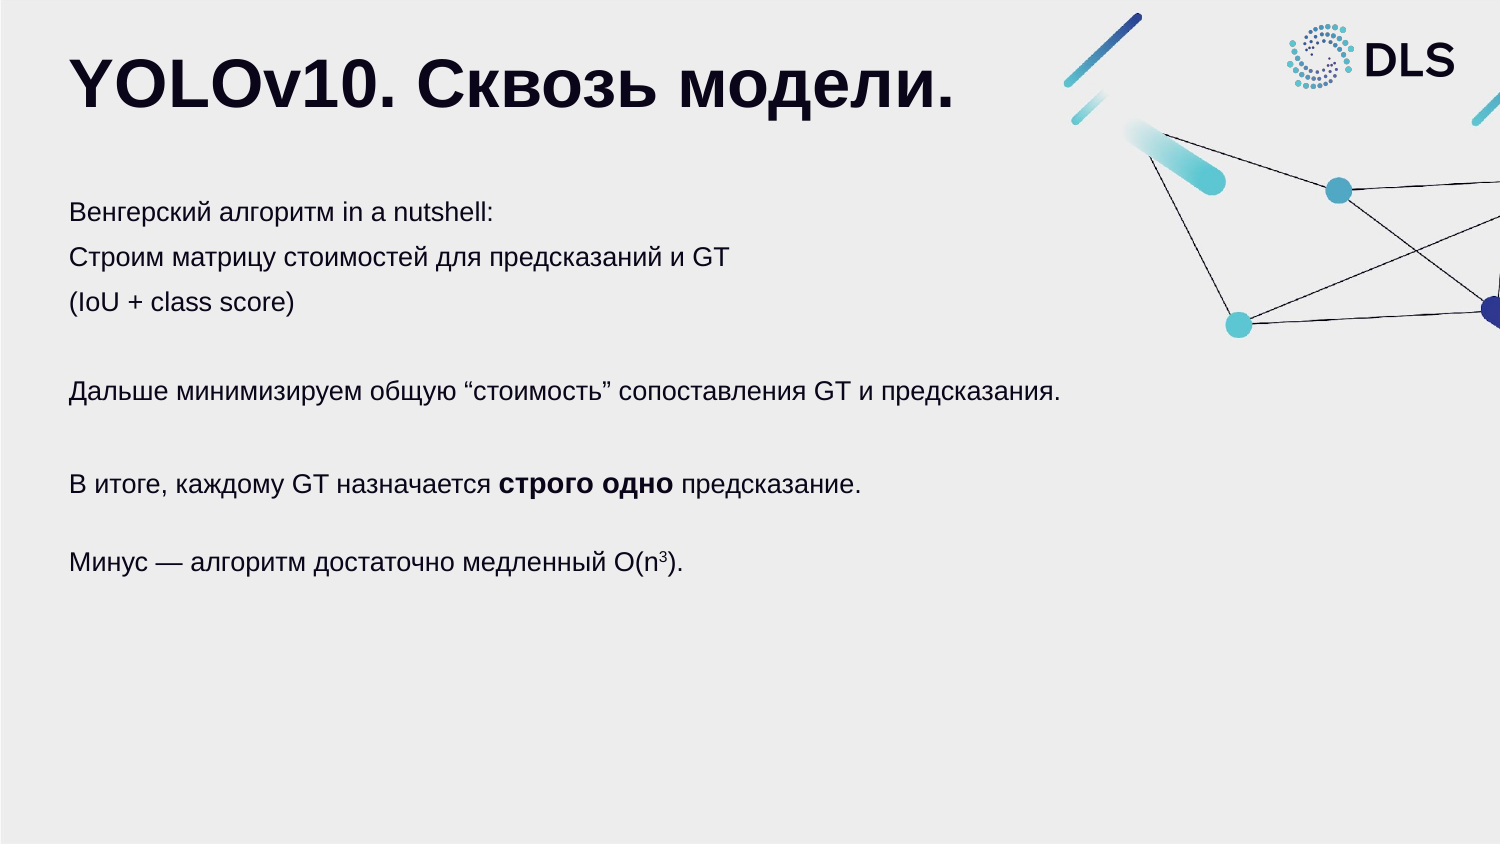

# YOLOv10. Сквозь модели.
Венгерский алгоритм in a nutshell:
Строим матрицу стоимостей для предсказаний и GT
(IoU + class score)

Дальше минимизируем общую “стоимость” сопоставления GT и предсказания.

В итоге, каждому GT назначается строго одно предсказание.

Минус — алгоритм достаточно медленный O(n3).